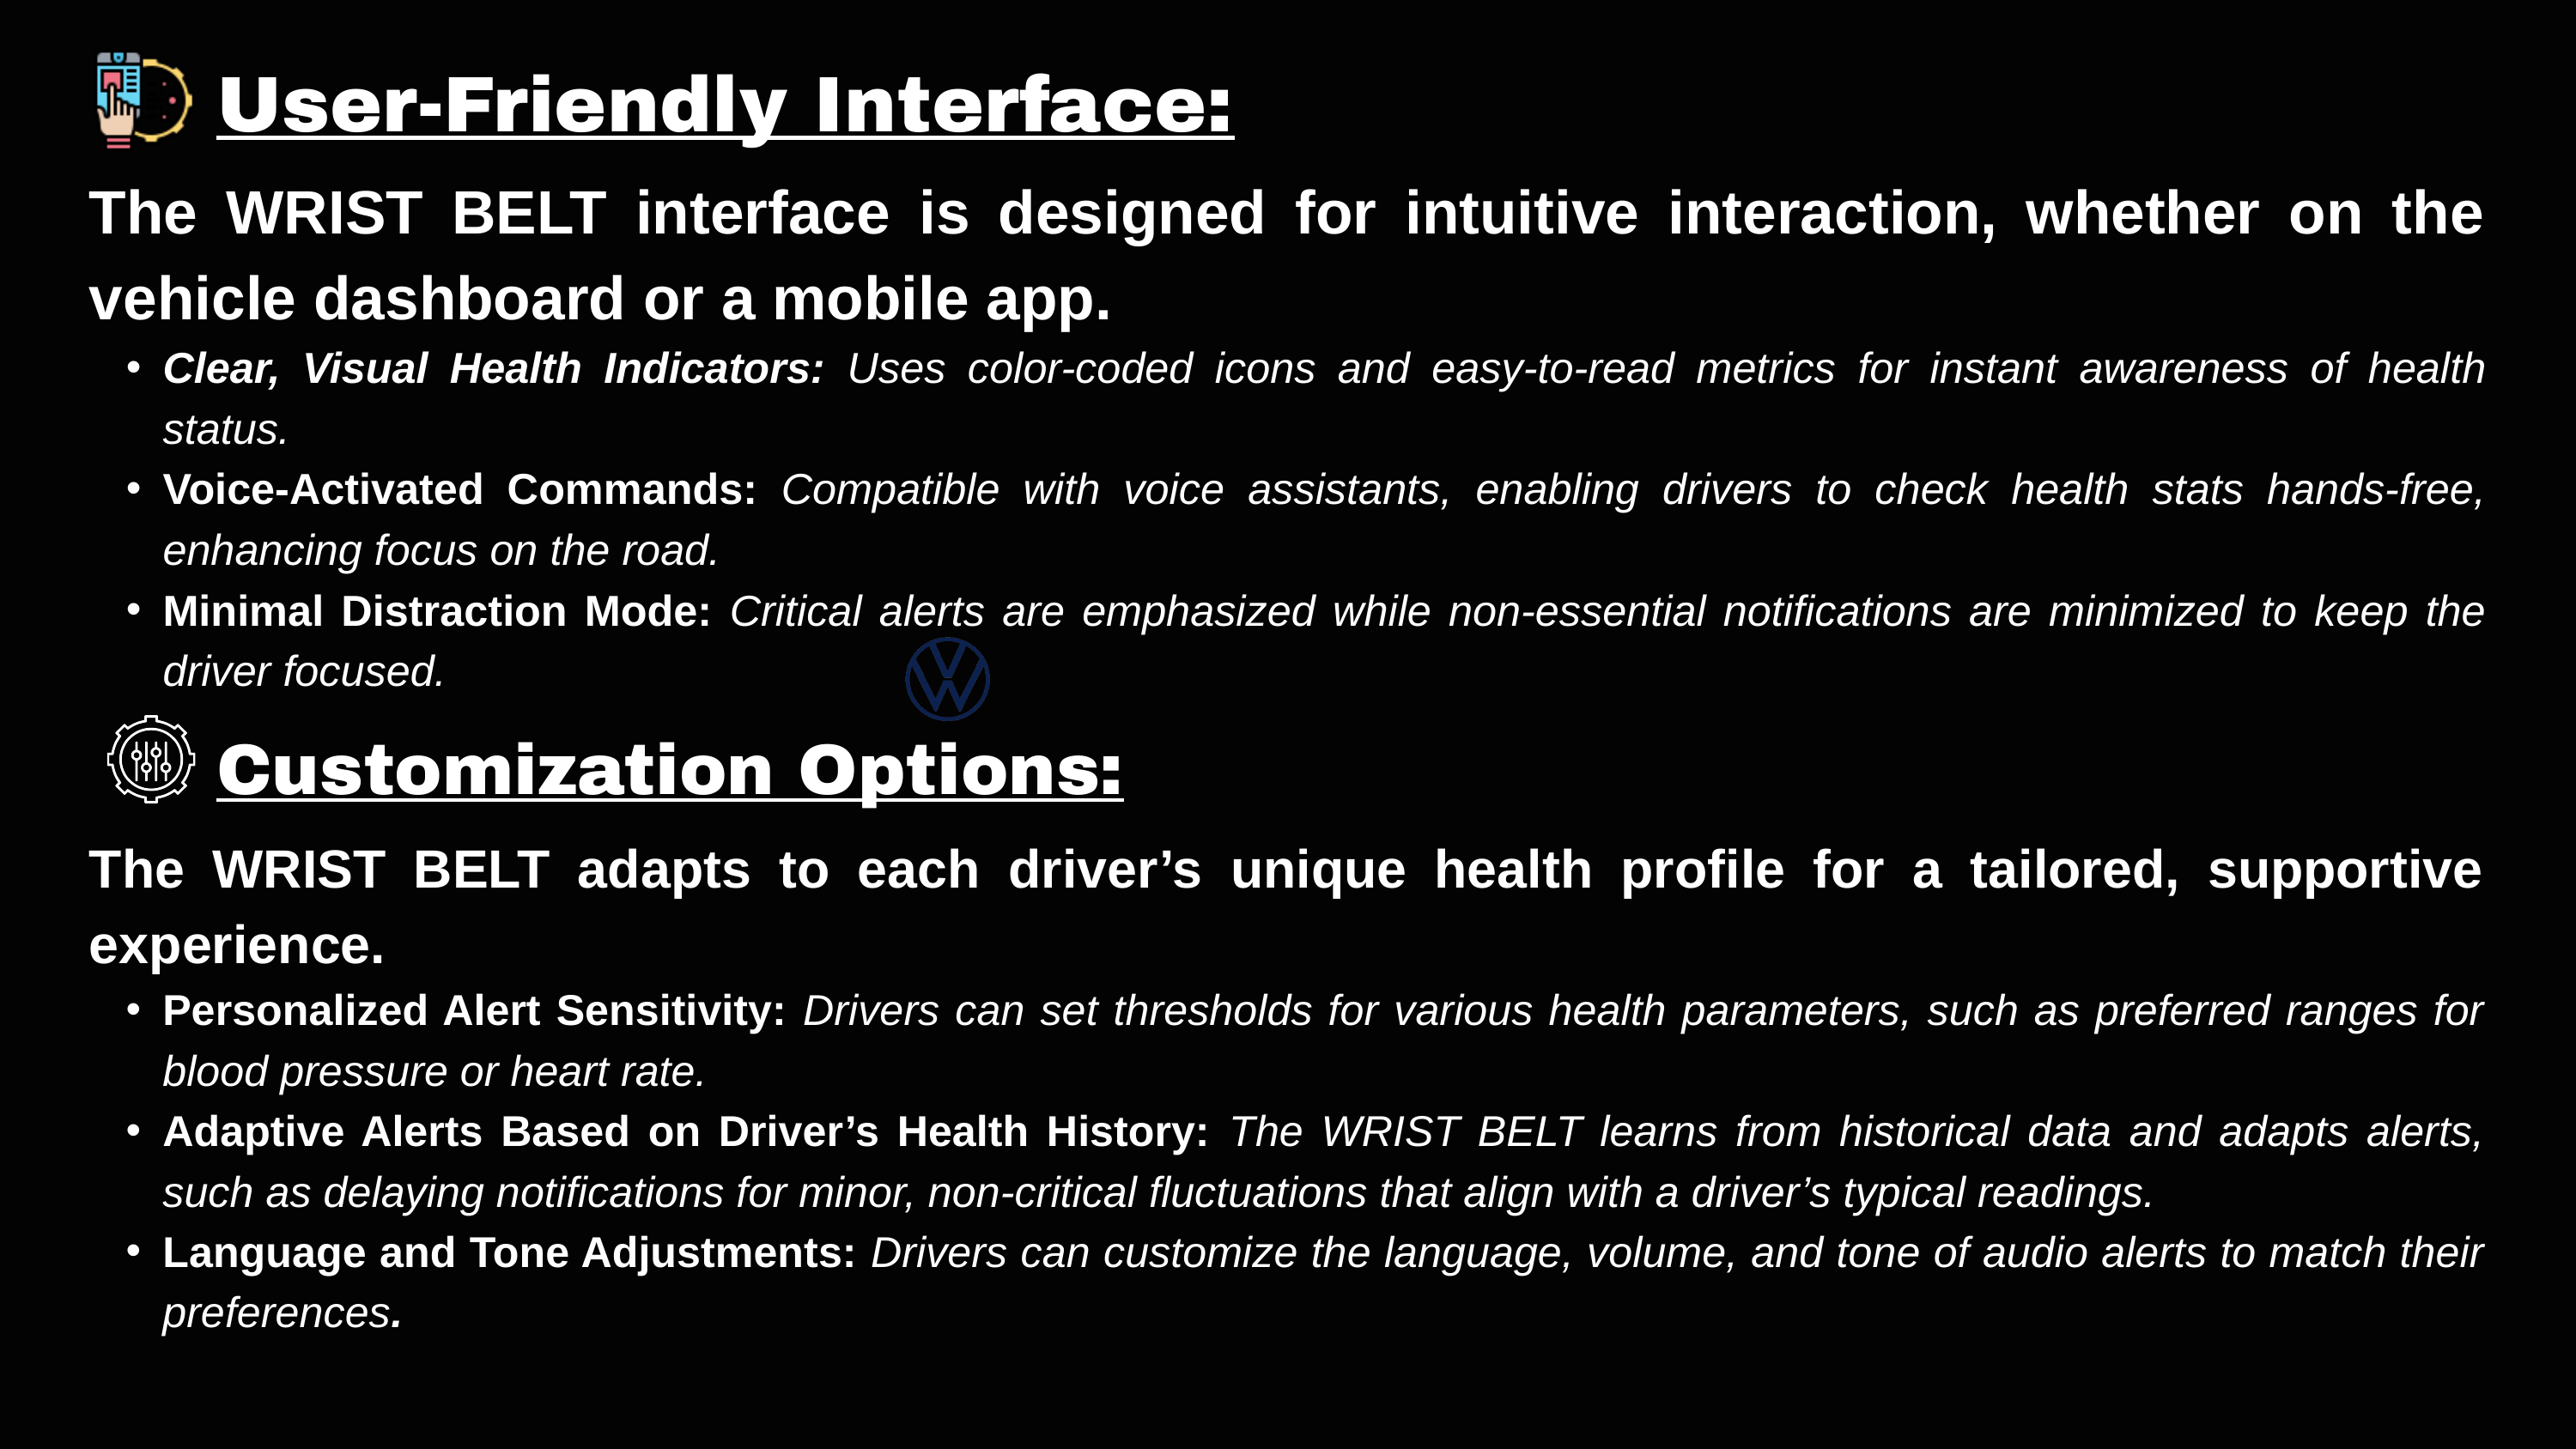

User-Friendly Interface:

The WRIST BELT interface is designed for intuitive interaction, whether on the vehicle dashboard or a mobile app.
Clear, Visual Health Indicators: Uses color-coded icons and easy-to-read metrics for instant awareness of health status.
Voice-Activated Commands: Compatible with voice assistants, enabling drivers to check health stats hands-free, enhancing focus on the road.
Minimal Distraction Mode: Critical alerts are emphasized while non-essential notifications are minimized to keep the driver focused.

Customization Options:

The WRIST BELT adapts to each driver’s unique health profile for a tailored, supportive experience.
Personalized Alert Sensitivity: Drivers can set thresholds for various health parameters, such as preferred ranges for blood pressure or heart rate.
Adaptive Alerts Based on Driver’s Health History: The WRIST BELT learns from historical data and adapts alerts, such as delaying notifications for minor, non-critical fluctuations that align with a driver’s typical readings.
Language and Tone Adjustments: Drivers can customize the language, volume, and tone of audio alerts to match their preferences.